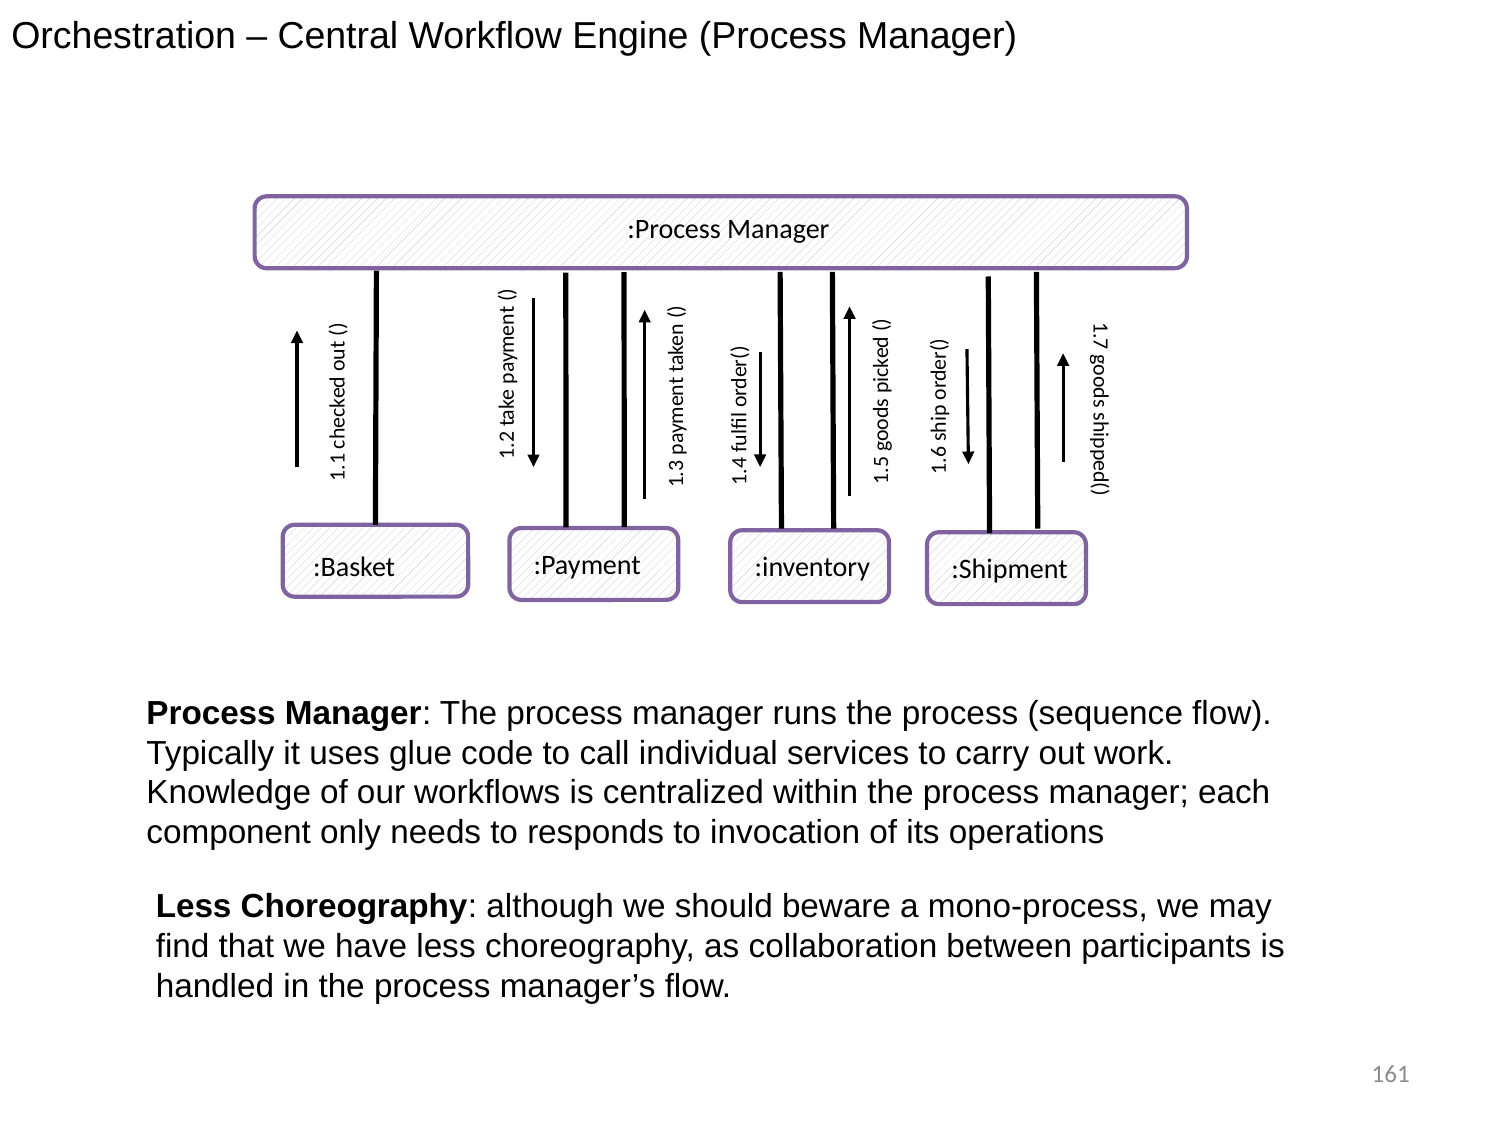

Orchestration – Central Workflow Engine (Process Manager)

:Process Manager
1.2 take payment ()
1.5 goods picked ()
1.3 payment taken ()
1.1 checked out ()
1.6 ship order()
1.4 fulfil order()
1.7 goods shipped()

:Payment
:Basket
:inventory
:Shipment
Process Manager: The process manager runs the process (sequence flow). Typically it uses glue code to call individual services to carry out work. Knowledge of our workflows is centralized within the process manager; each component only needs to responds to invocation of its operations
Less Choreography: although we should beware a mono-process, we may find that we have less choreography, as collaboration between participants is handled in the process manager’s flow.
161